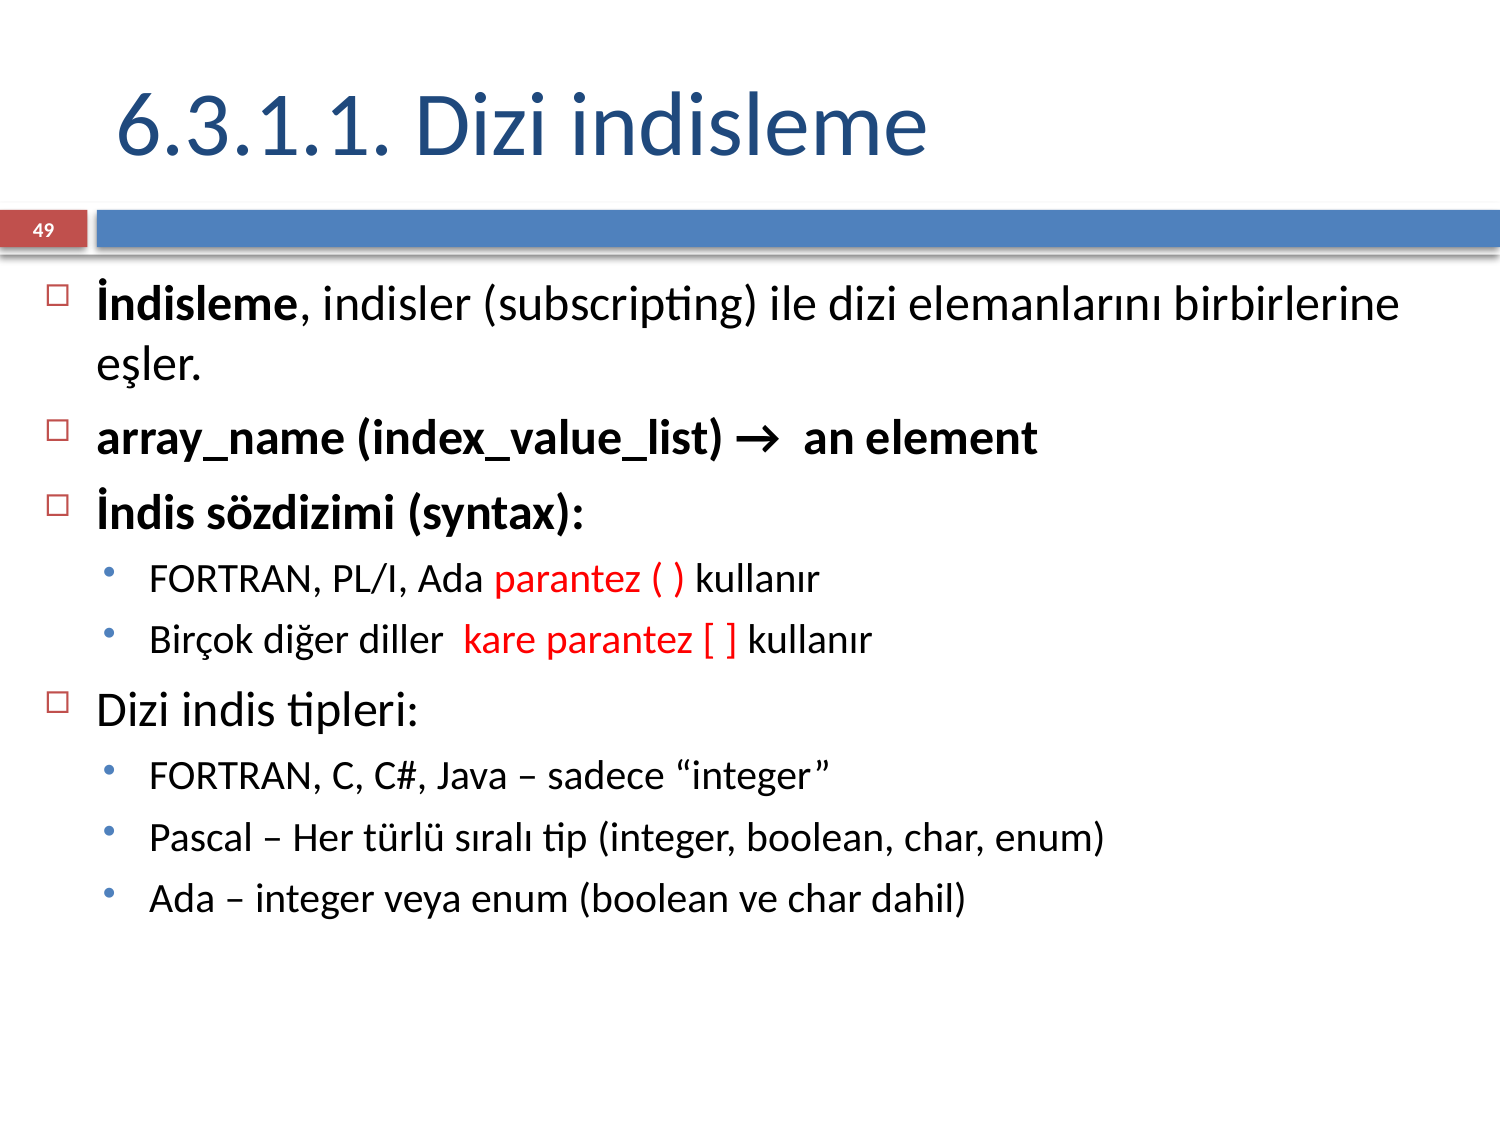

6.3.1.1. Dizi indisleme
49
İndisleme, indisler (subscripting) ile dizi elemanlarını birbirlerine eşler.
array_name (index_value_list) →  an element
İndis sözdizimi (syntax):
FORTRAN, PL/I, Ada parantez ( ) kullanır
Birçok diğer diller  kare parantez [ ] kullanır
Dizi indis tipleri:
FORTRAN, C, C#, Java – sadece “integer”
Pascal – Her türlü sıralı tip (integer, boolean, char, enum)
Ada – integer veya enum (boolean ve char dahil)